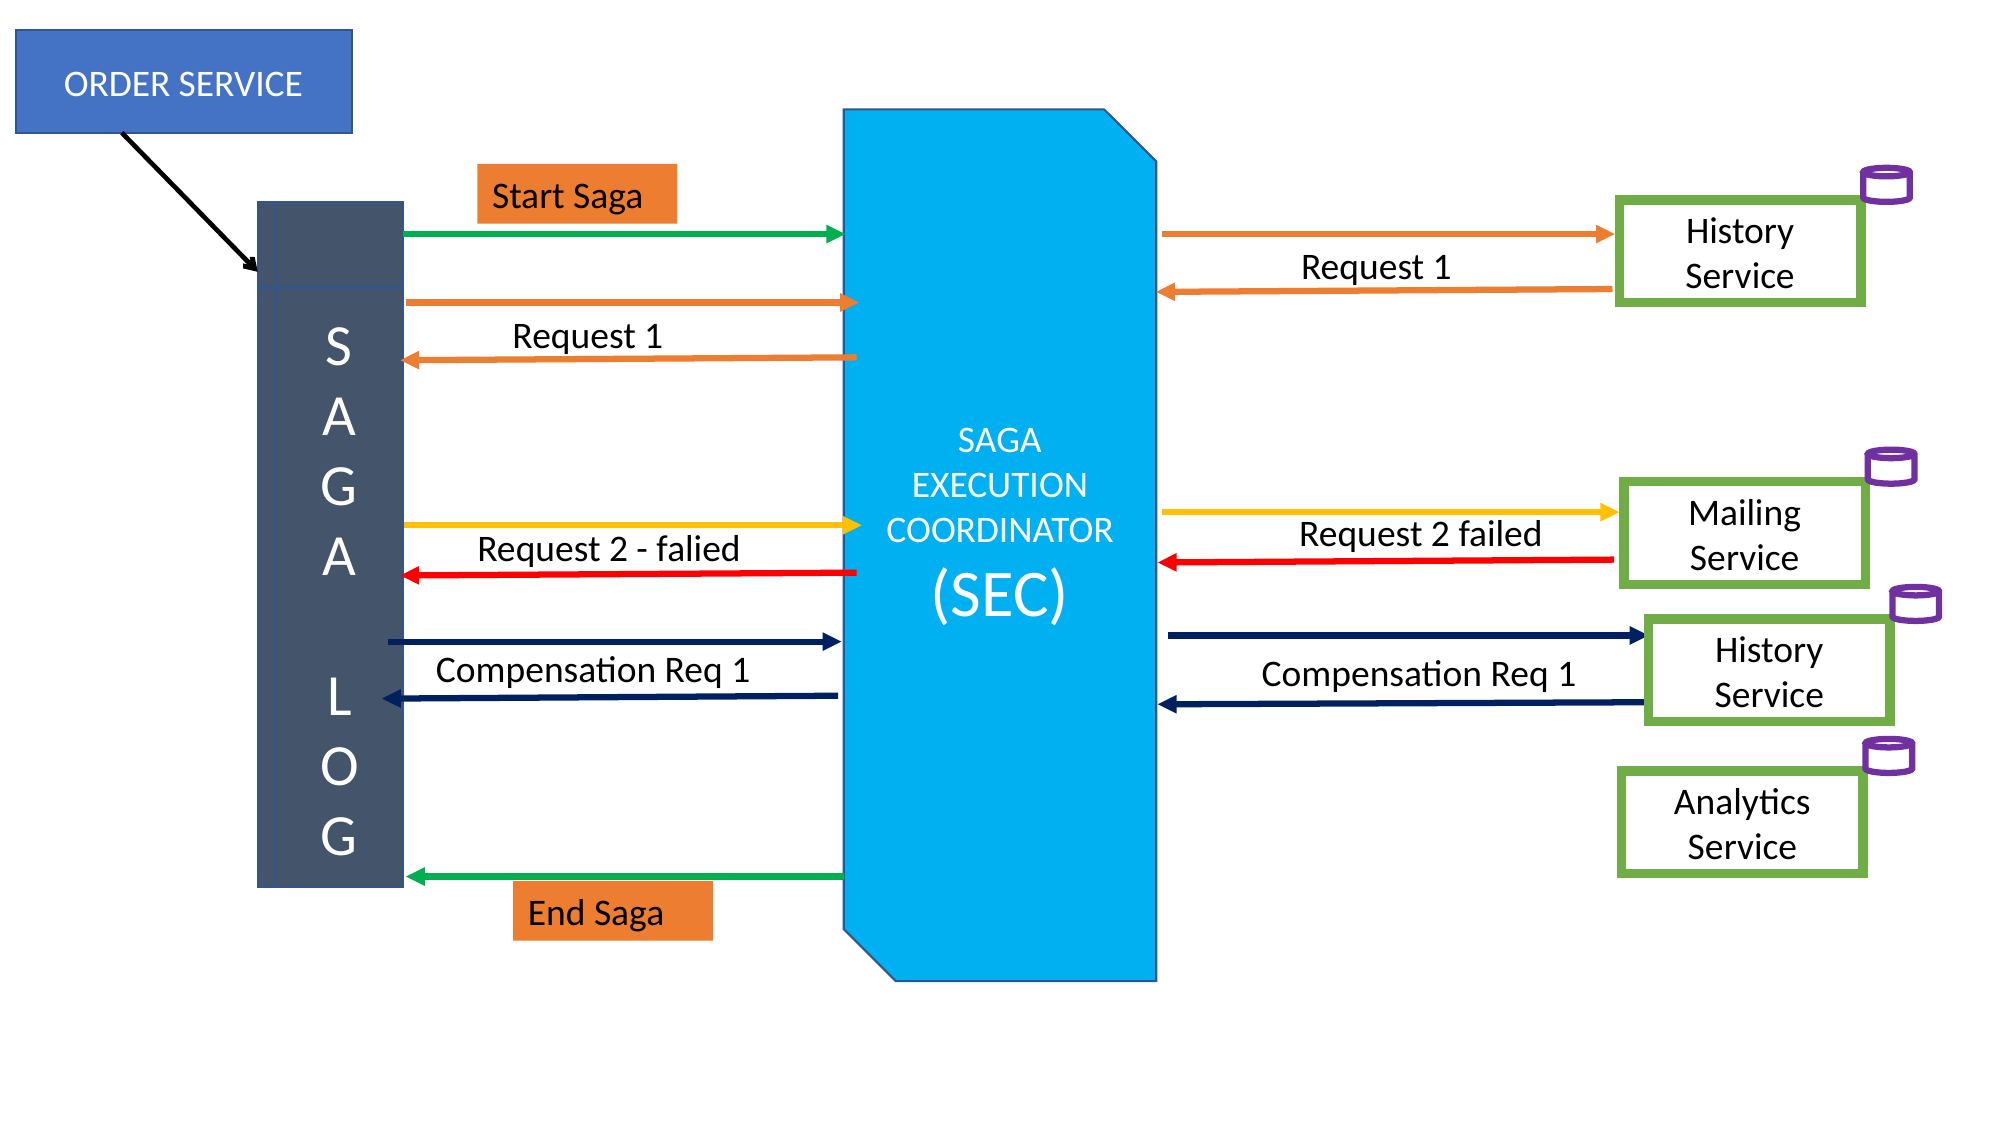

ORDER SERVICE
SAGA
EXECUTION
COORDINATOR
(SEC)

Start Saga

History Service
S
A
G
A

L
O
G
Request 1
Request 1

Mailing Service
Request 2 failed
Request 2 - falied

History Service
Compensation Req 1
Compensation Req 1

Analytics Service
End Saga